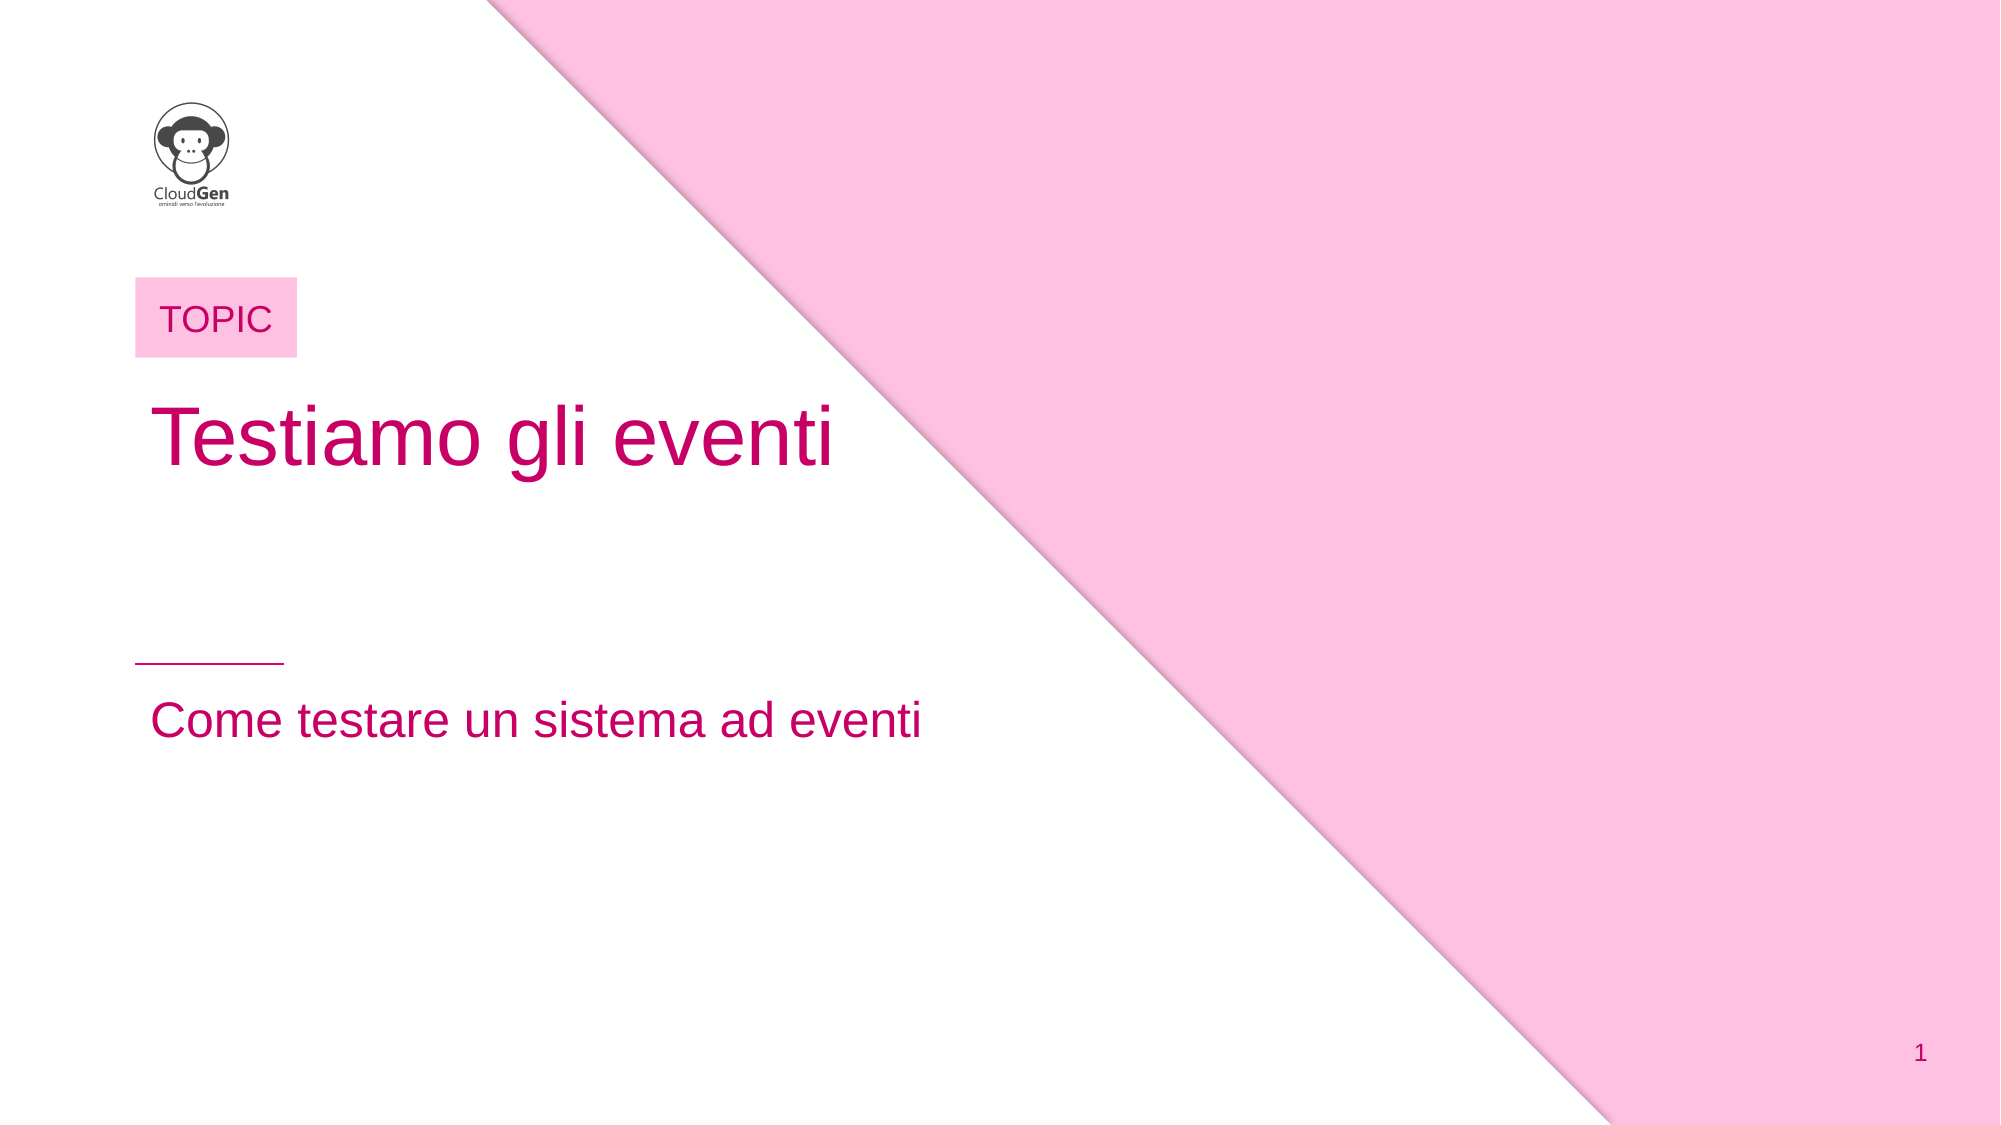

# Testiamo gli eventi
Come testare un sistema ad eventi